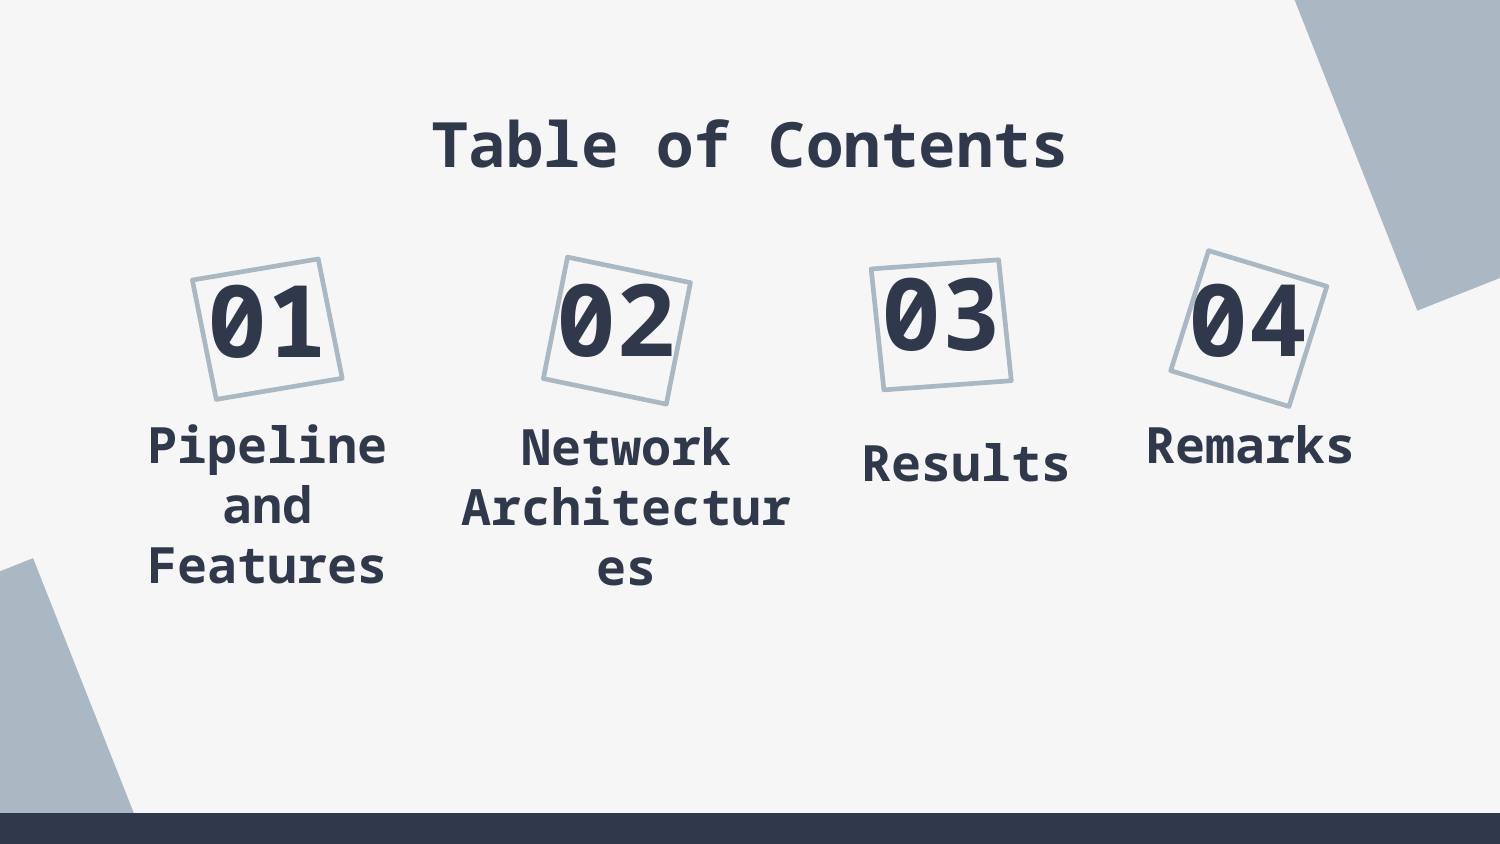

Table of Contents

03
02
04
# 01
Pipeline
and
Features
Remarks
Network Architectures
Results